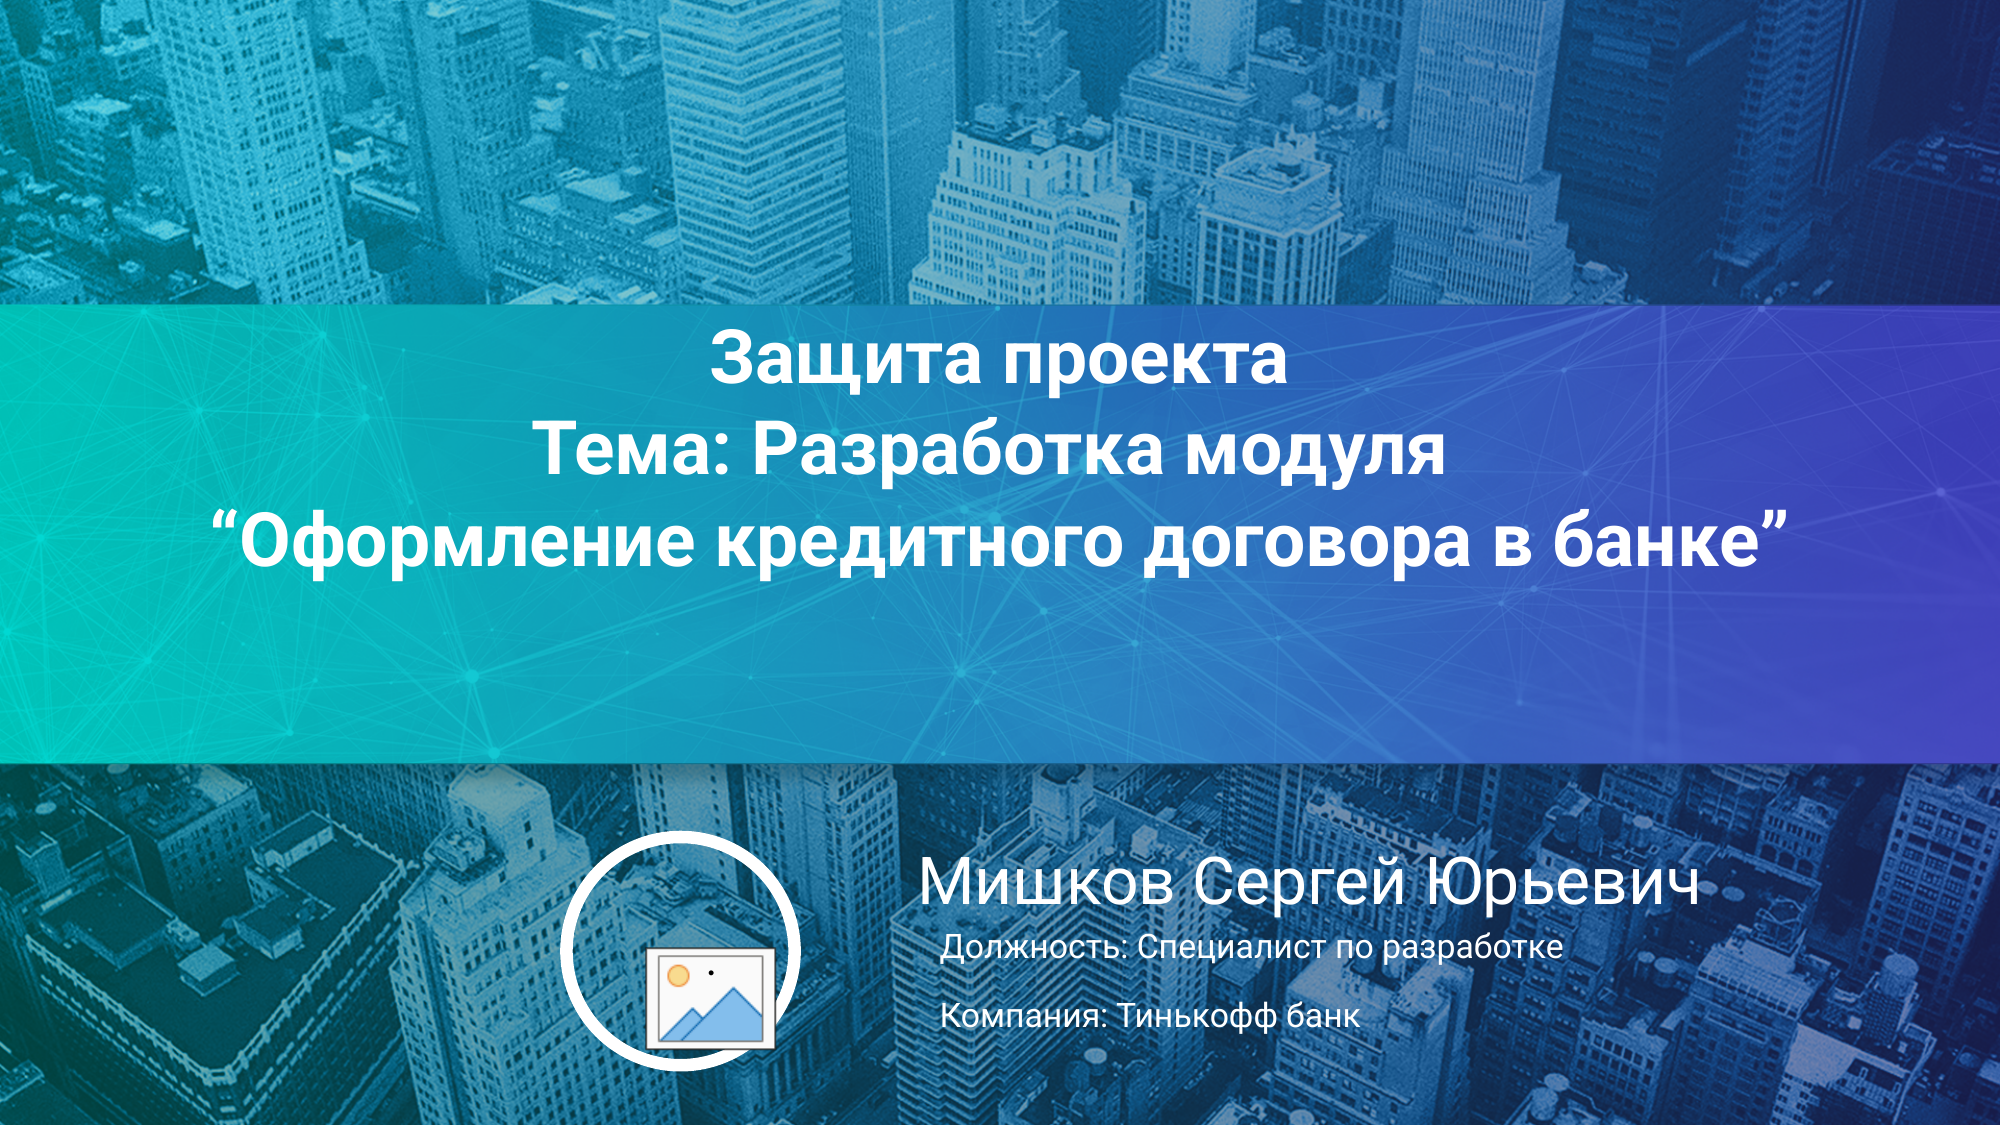

Защита проекта
Тема: Разработка модуля
“Оформление кредитного договора в банке”

Мишков Сергей Юрьевич
Должность: Специалист по разработке
.
Компания: Тинькофф банк